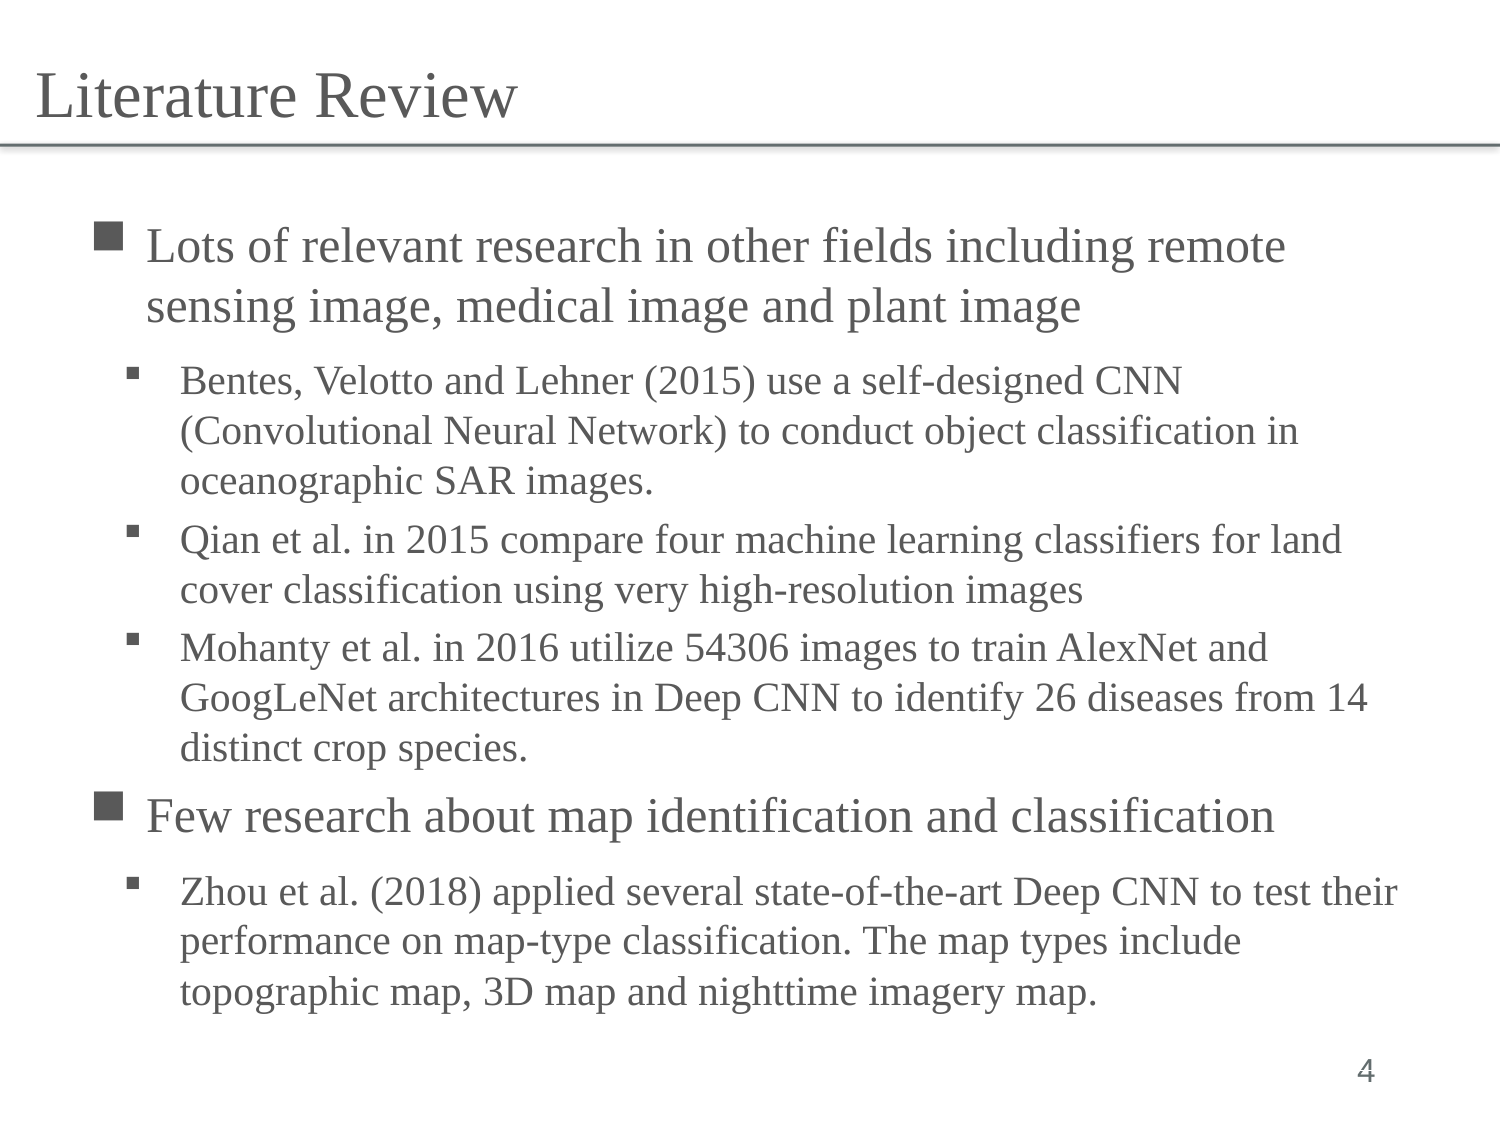

Literature Review
Lots of relevant research in other fields including remote sensing image, medical image and plant image
Bentes, Velotto and Lehner (2015) use a self-designed CNN (Convolutional Neural Network) to conduct object classification in oceanographic SAR images.
Qian et al. in 2015 compare four machine learning classifiers for land cover classification using very high-resolution images
Mohanty et al. in 2016 utilize 54306 images to train AlexNet and GoogLeNet architectures in Deep CNN to identify 26 diseases from 14 distinct crop species.
Few research about map identification and classification
Zhou et al. (2018) applied several state-of-the-art Deep CNN to test their performance on map-type classification. The map types include topographic map, 3D map and nighttime imagery map.